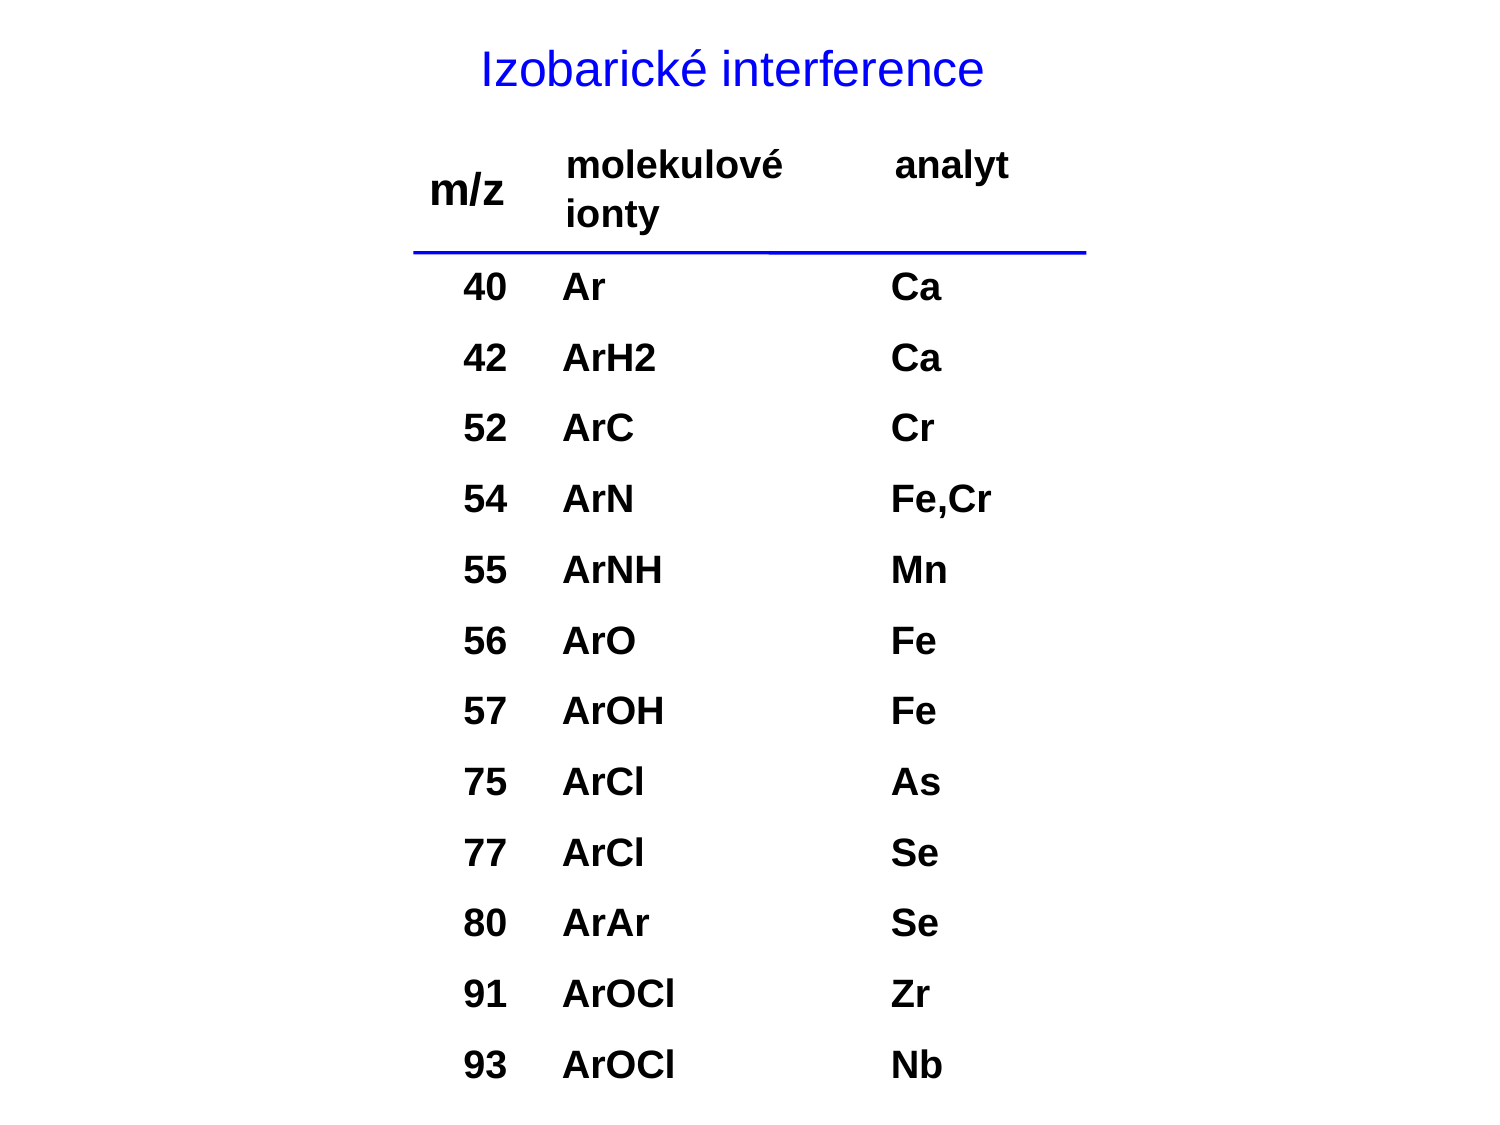

Izobarické interference
molekulové
analyt
m/z

ionty

40
Ar
Ca
42
ArH2
Ca
52
ArC
Cr
54
ArN
Fe,Cr
55
ArNH
Mn
56
ArO
Fe
57
ArOH
Fe
75
ArCl
As
77
ArCl
Se
80
ArAr
Se
91
ArOCl
Zr
93
ArOCl
Nb